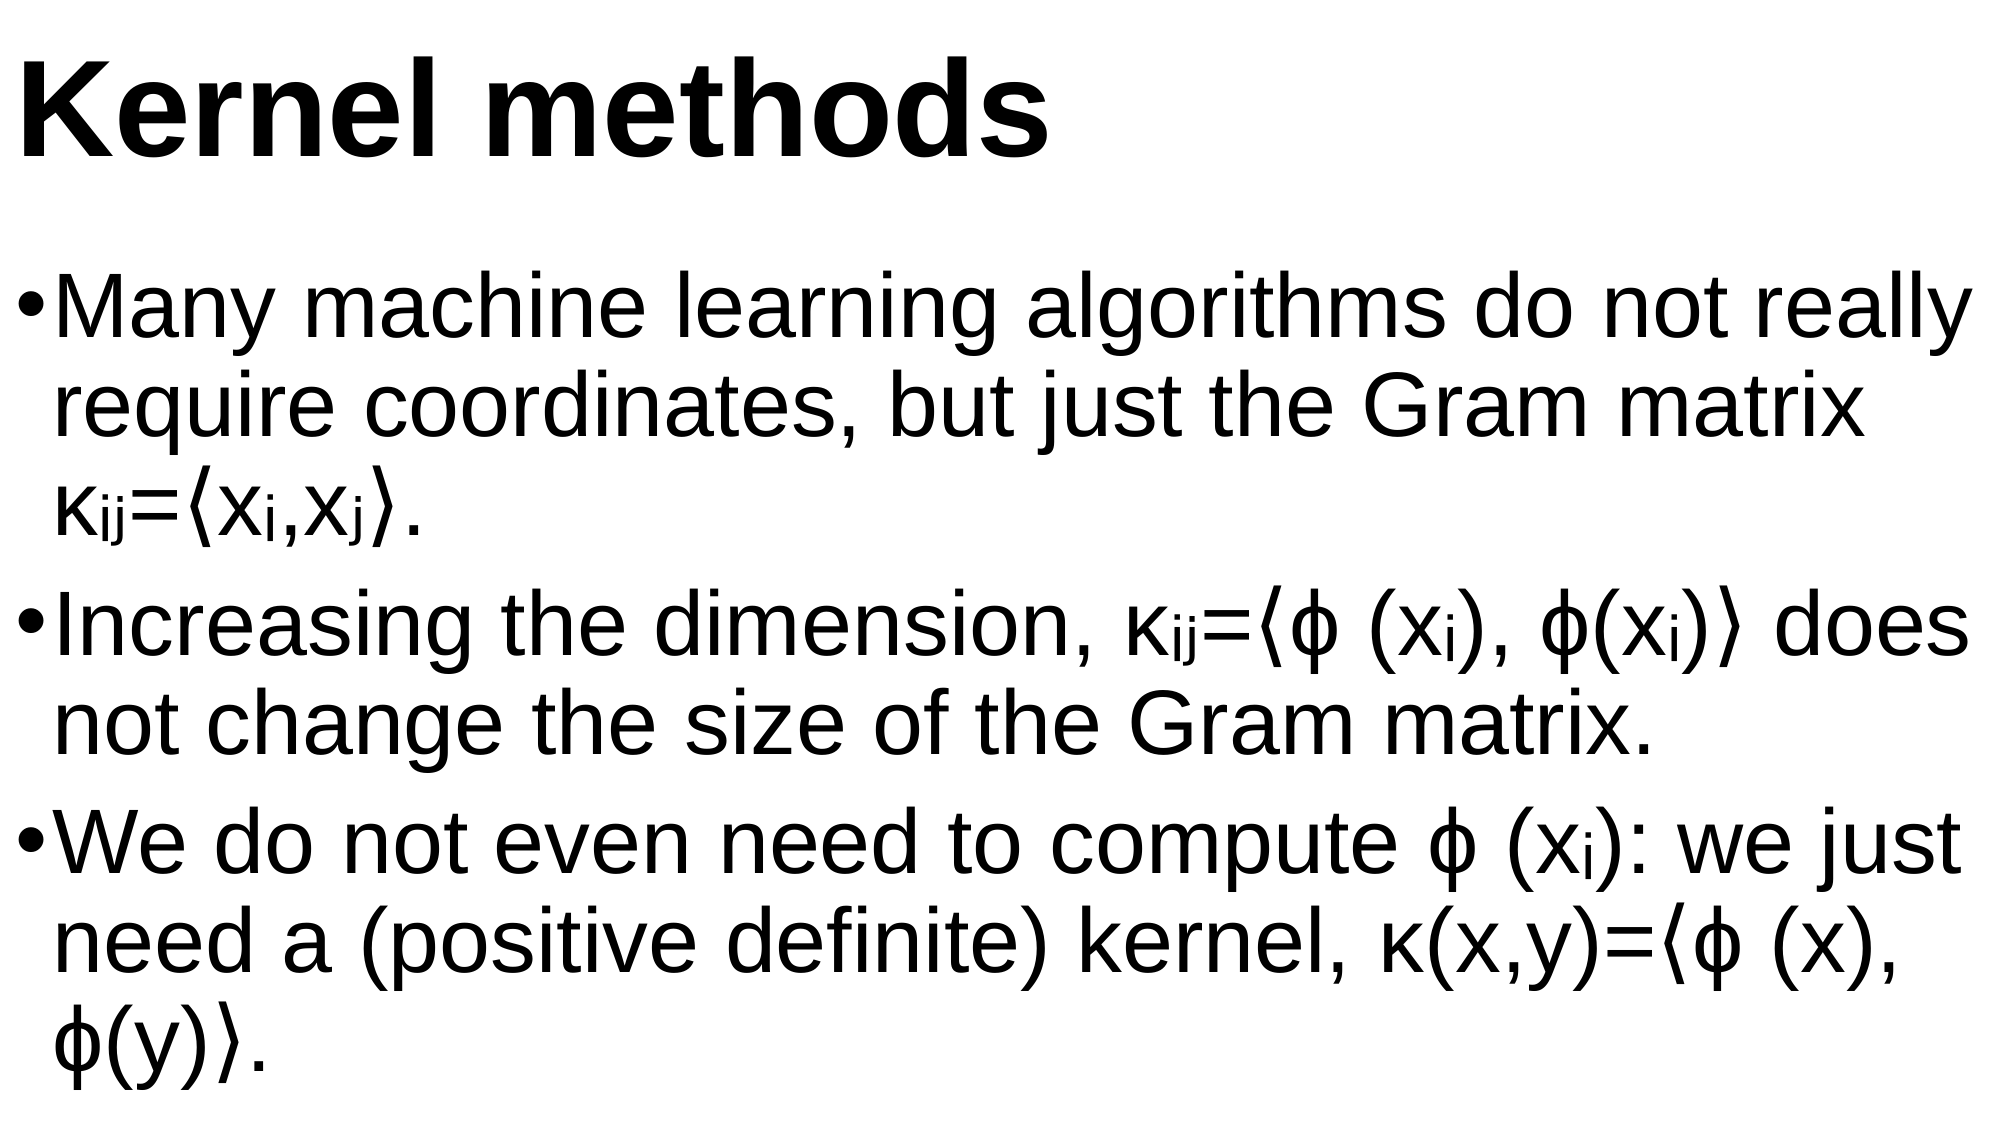

# Kernel methods
Many machine learning algorithms do not really require coordinates, but just the Gram matrix κᵢⱼ=⟨xᵢ,xⱼ⟩.
Increasing the dimension, κᵢⱼ=⟨ϕ (xᵢ), ϕ(xᵢ)⟩ does not change the size of the Gram matrix.
We do not even need to compute ϕ (xᵢ): we just need a (positive definite) kernel, κ(x,y)=⟨ϕ (x), ϕ(y)⟩.